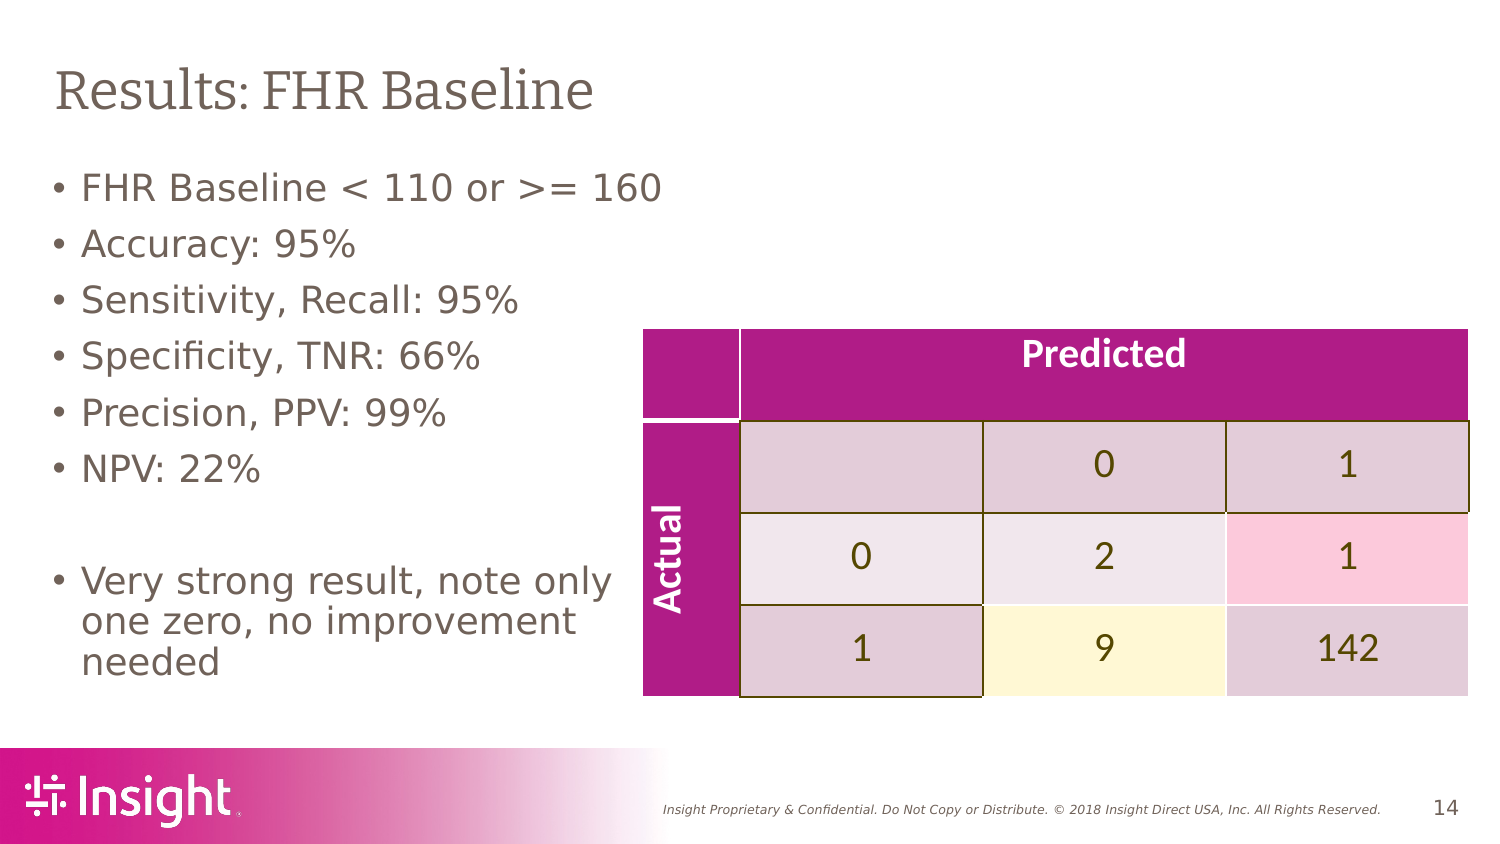

# Results: FHR Baseline
FHR Baseline < 110 or >= 160
Accuracy: 95%
Sensitivity, Recall: 95%
Specificity, TNR: 66%
Precision, PPV: 99%
NPV: 22%

Very strong result, note only one zero, no improvement needed

|  | Predicted |  |  |
| --- | --- | --- | --- |
| Actual |  | 0 | 1 |
|  | 0 | 2 | 1 |
|  | 1 | 9 | 142 |